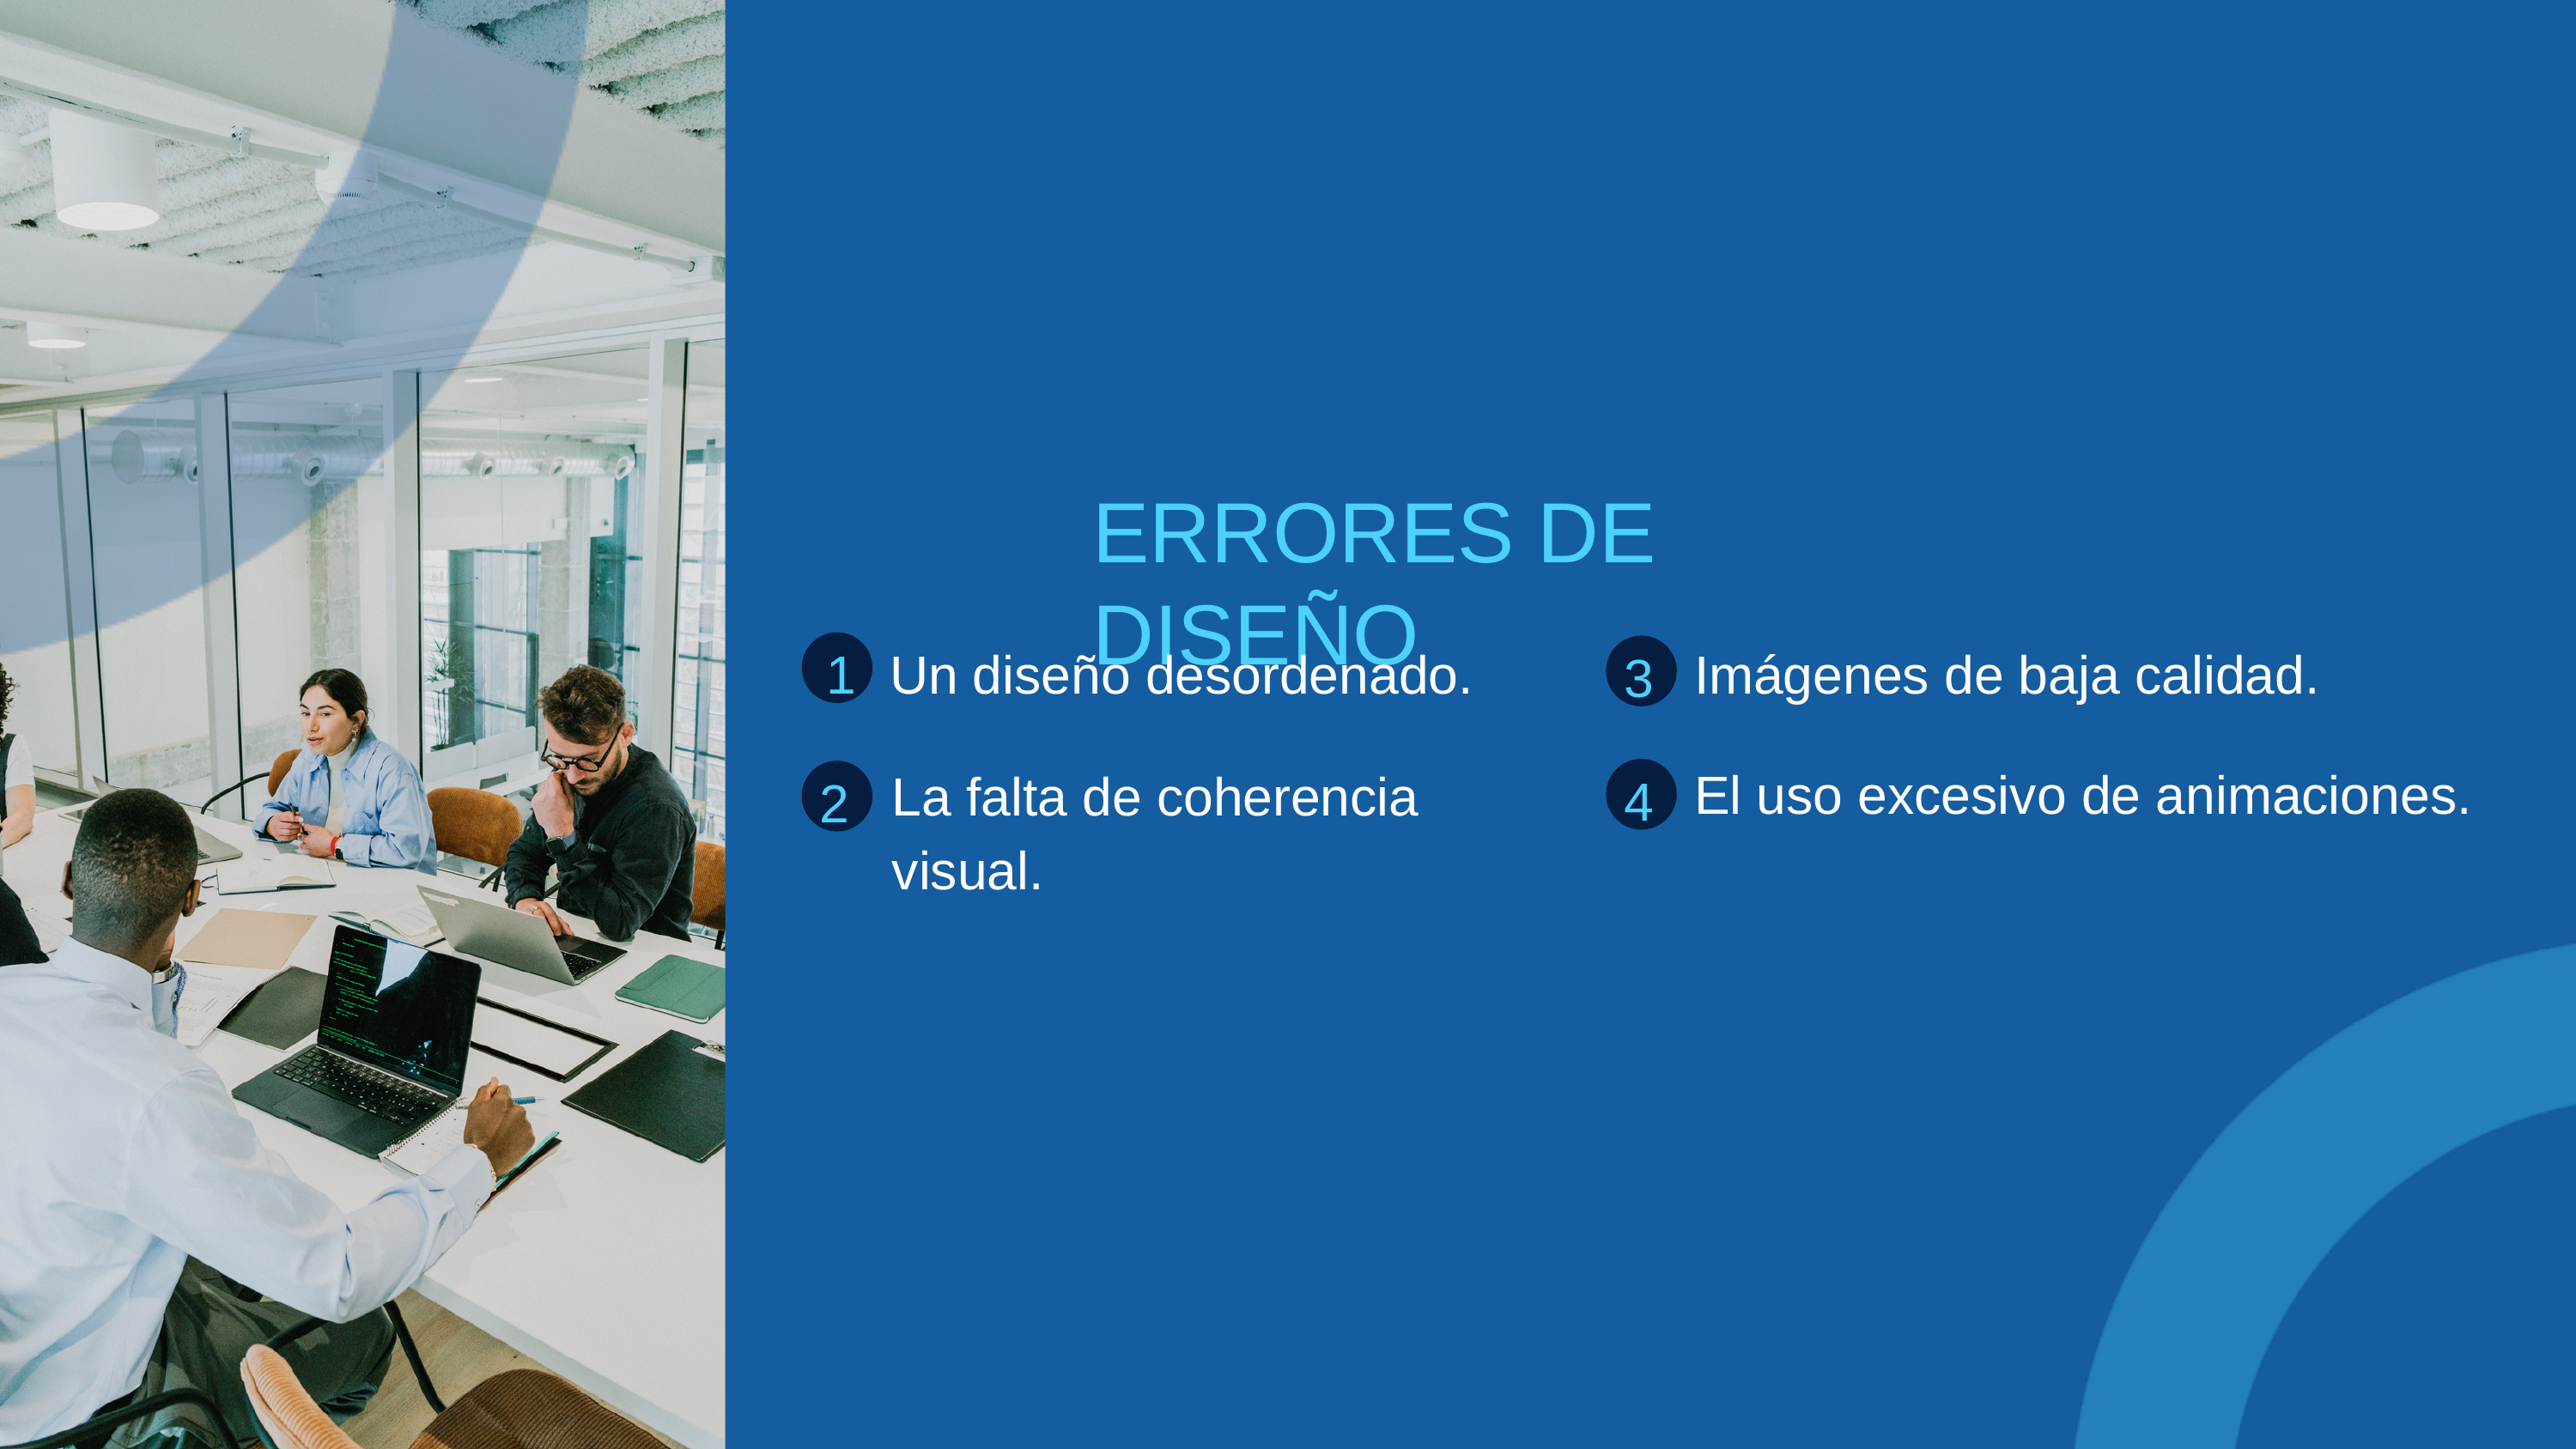

ERRORES DE DISEÑO
1
Un diseño desordenado.
Imágenes de baja calidad.

3

El uso excesivo de animaciones.
La falta de coherencia visual.
4

2